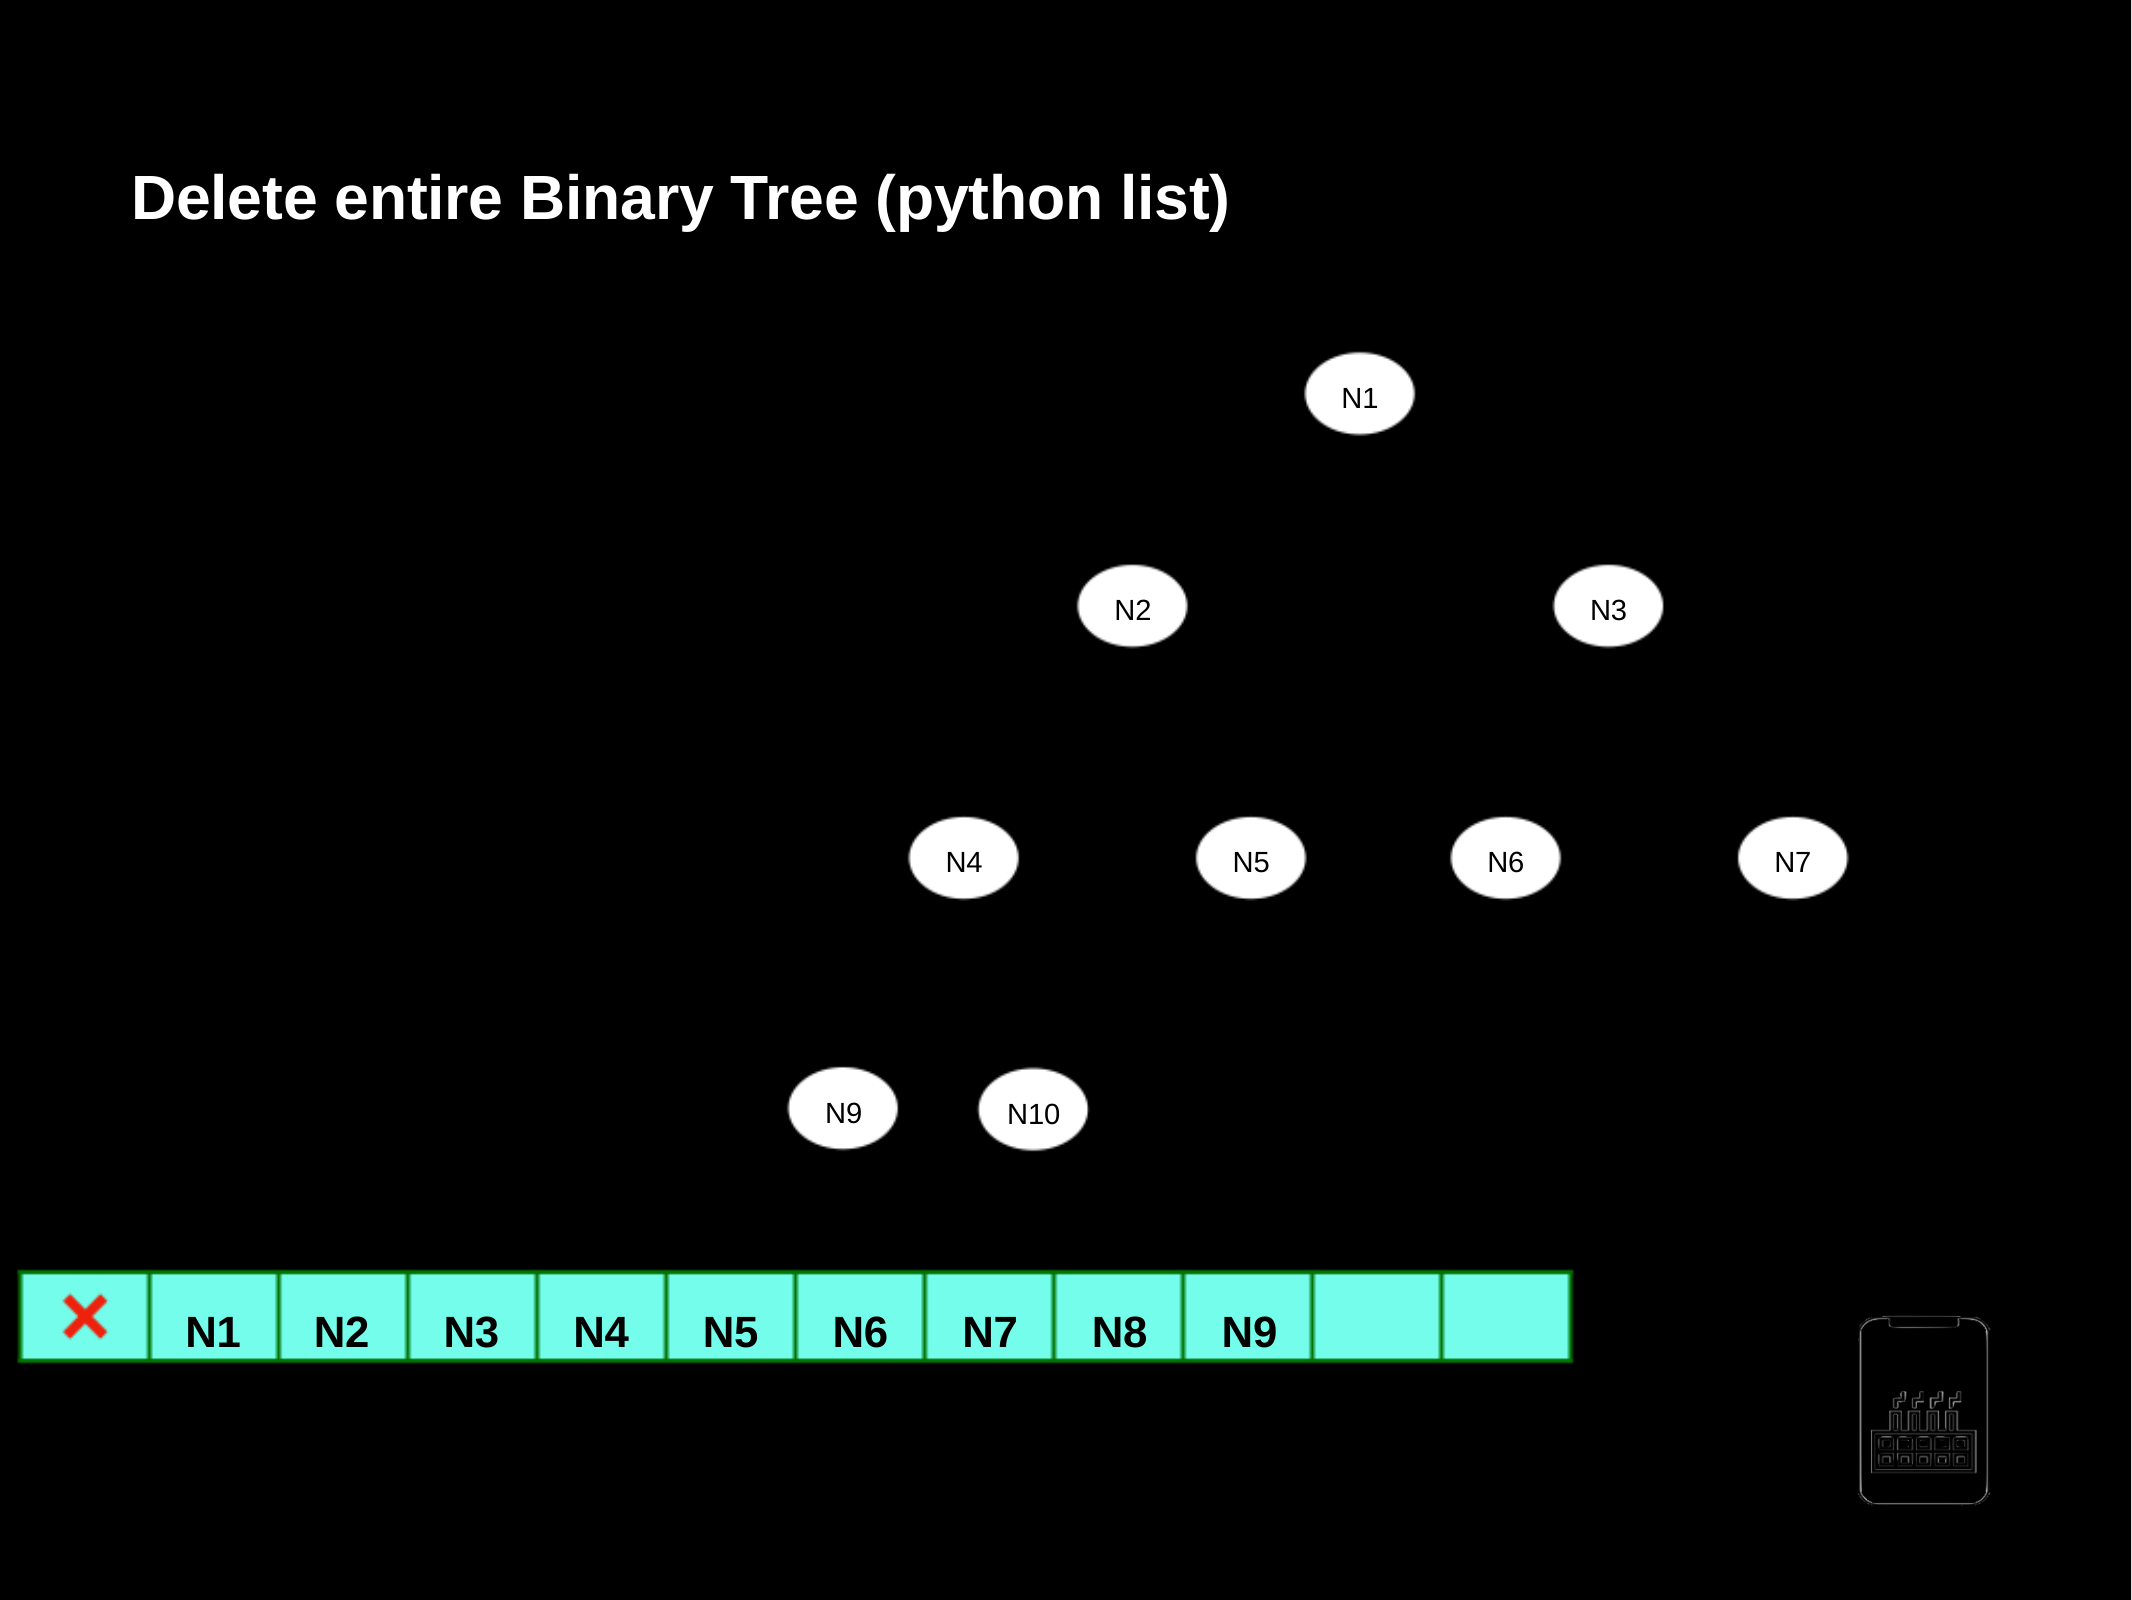

Delete entire Binary Tree (python list)

N1
customList = None
N2
N3
N4
N5
N6
N7
N9
N10

N1
1
N2
N3
N4
N5
5
N6
6
N7
7
N8
N9
9
0
2
3
4
8
10
11
AppMillers
www.appmillers.com